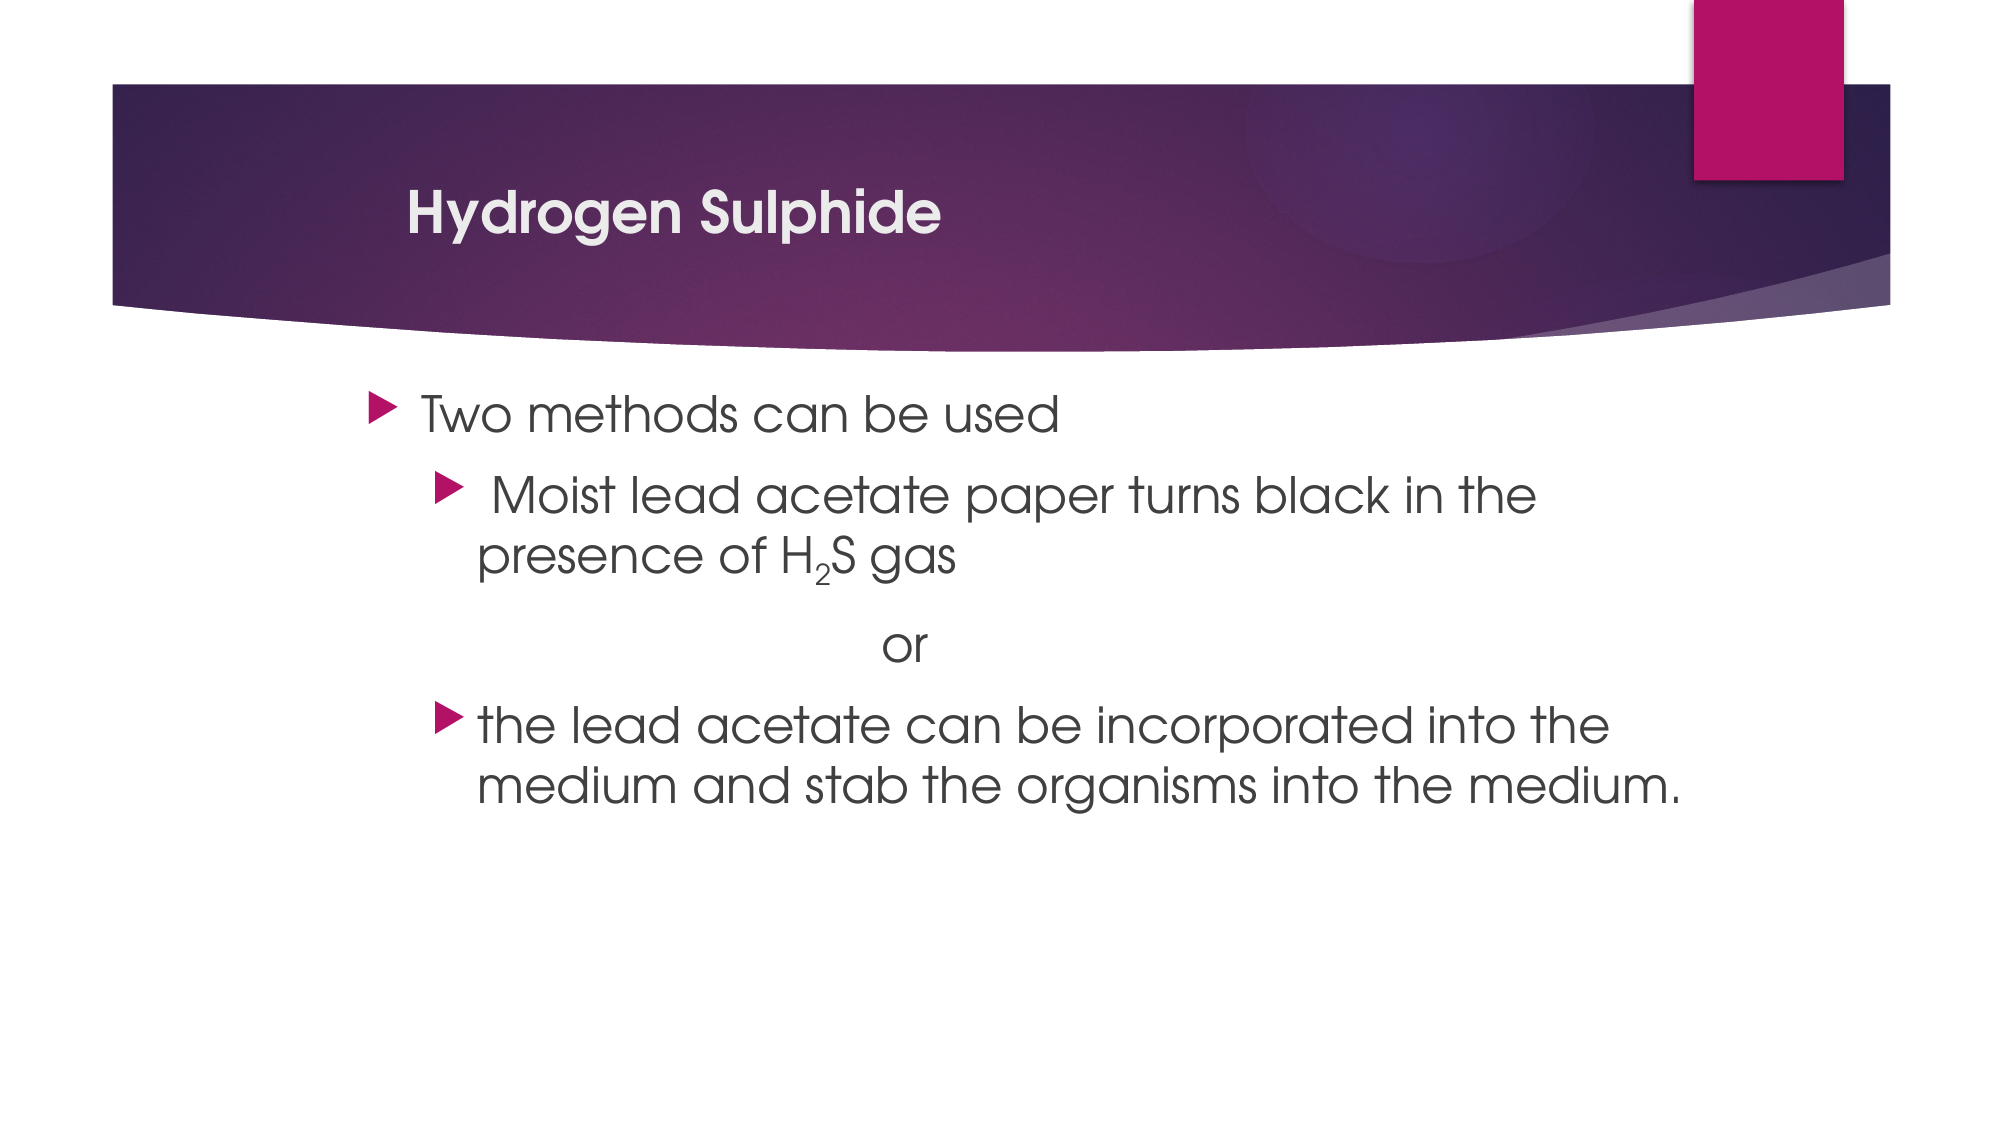

# Hydrogen Sulphide
Two methods can be used
 Moist lead acetate paper turns black in the presence of H2S gas
 			or
the lead acetate can be incorporated into the medium and stab the organisms into the medium.